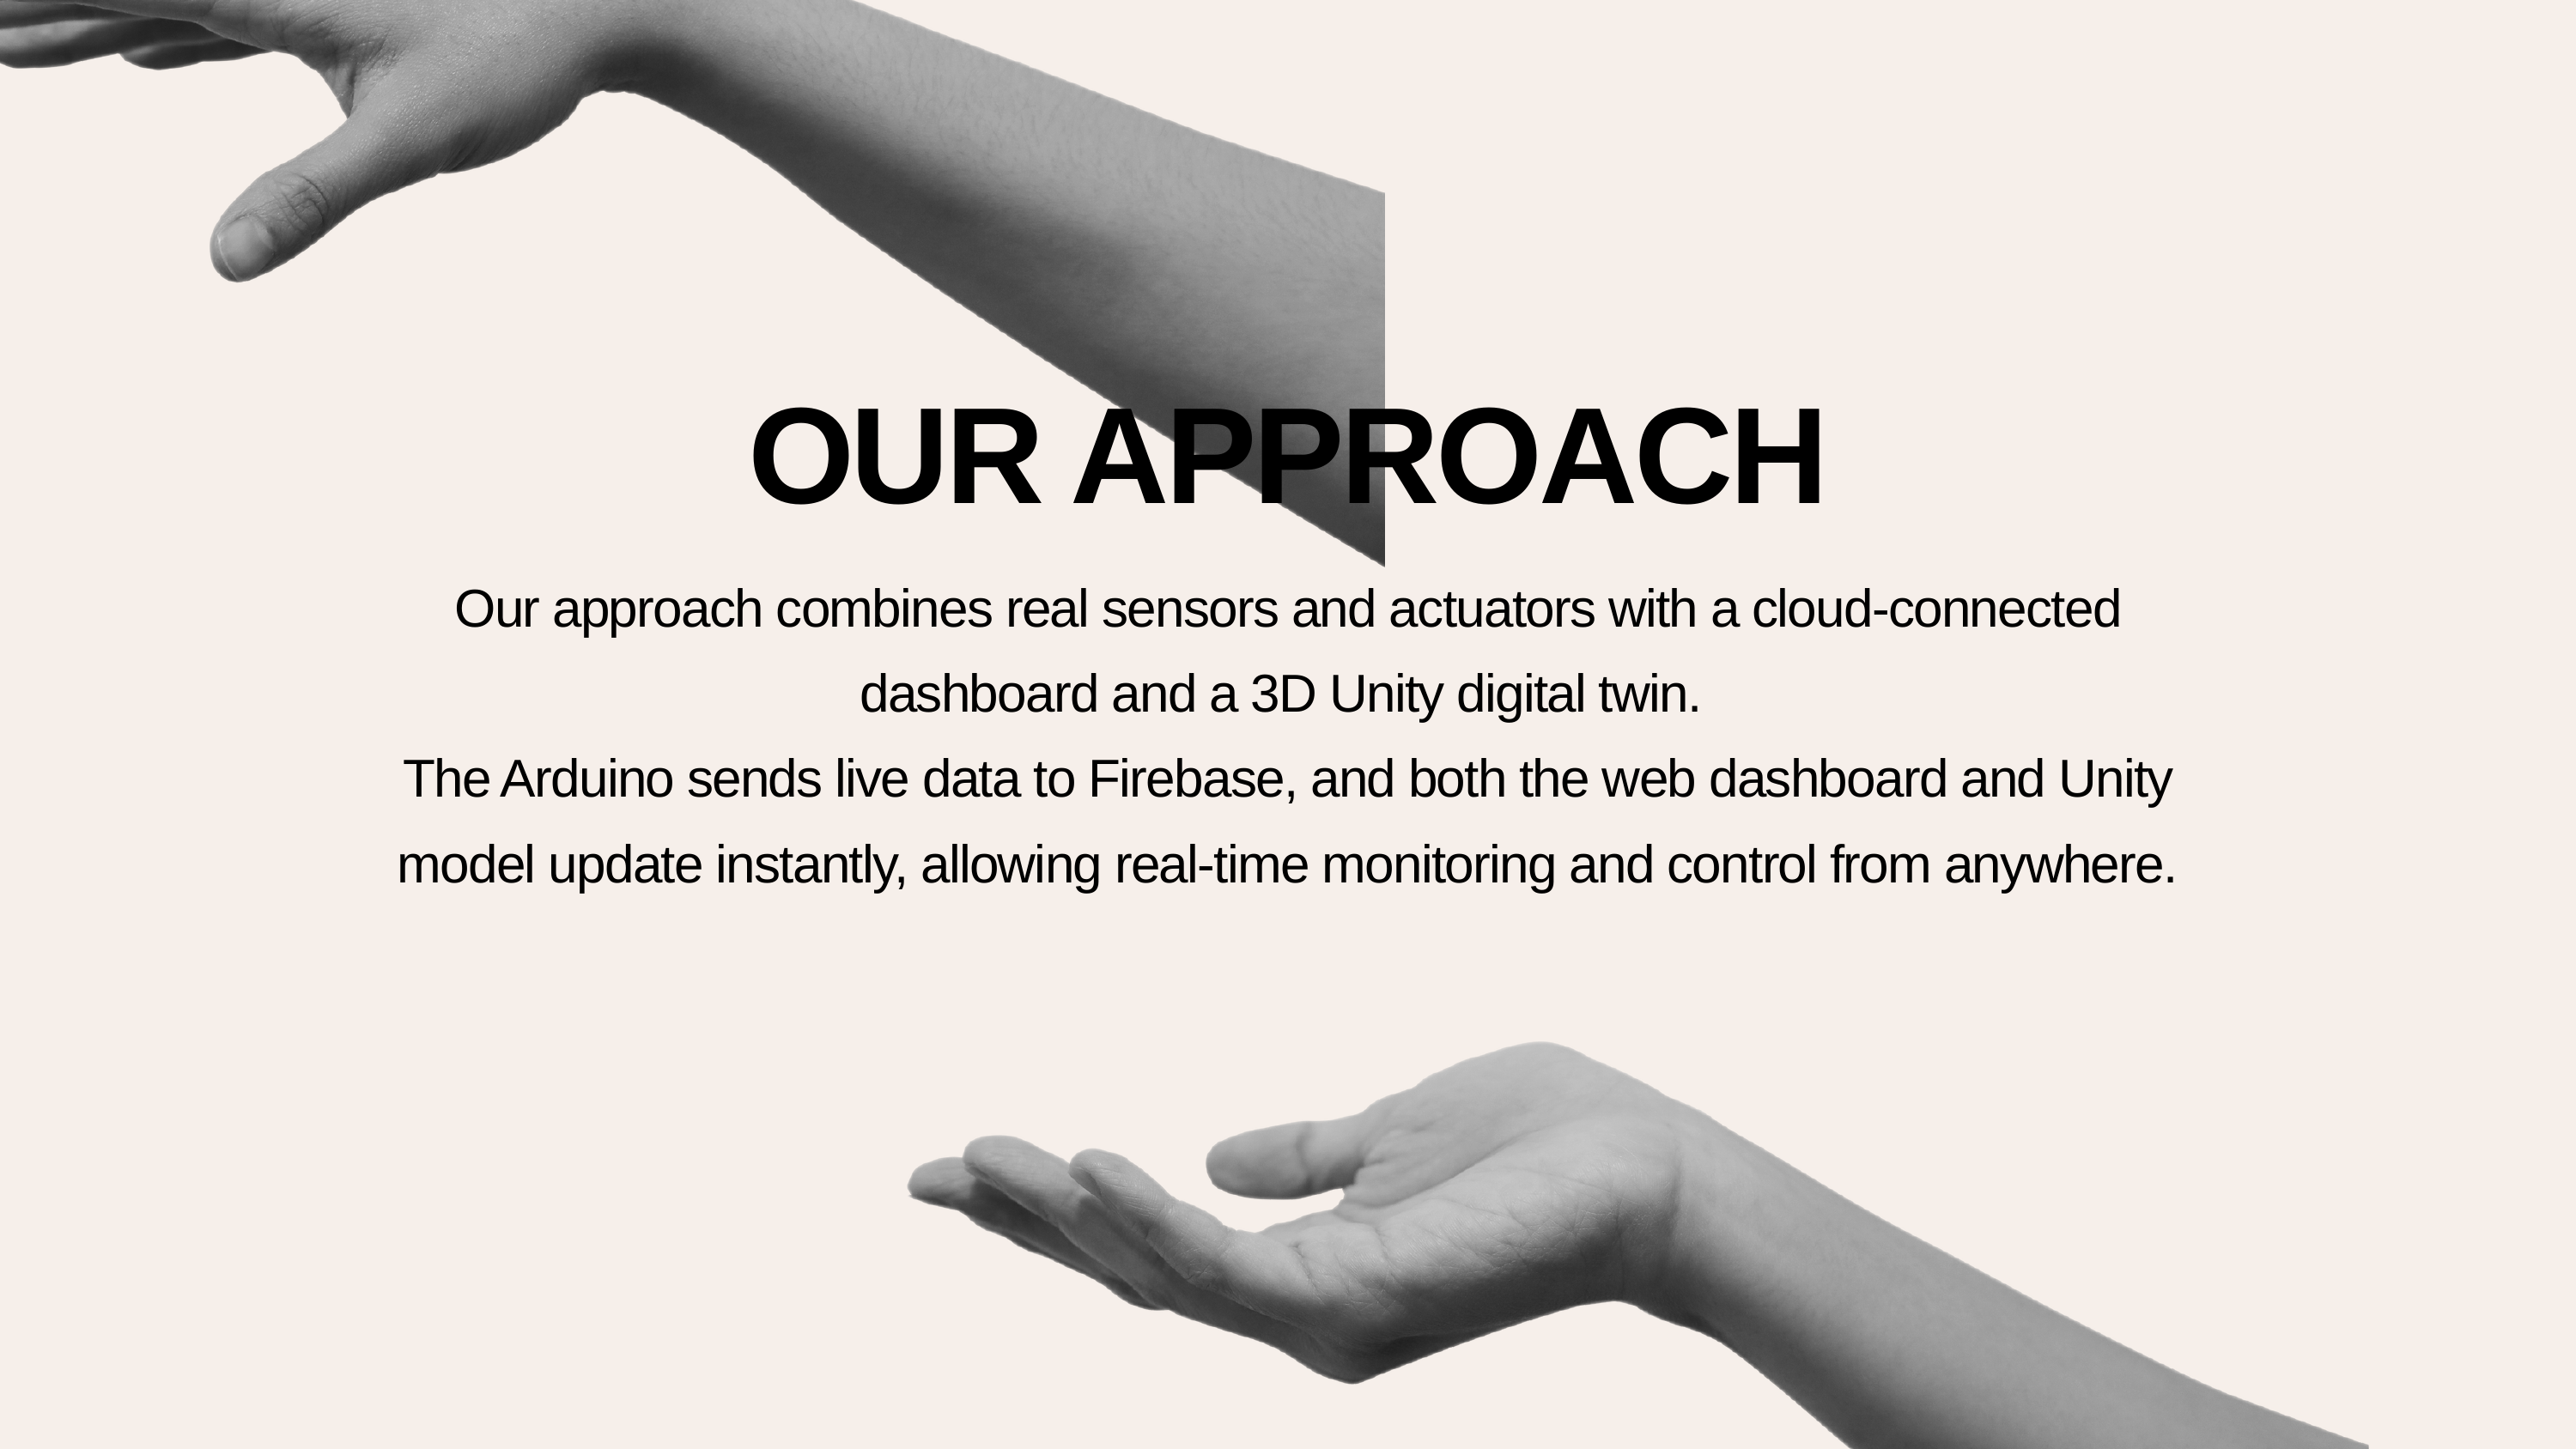

OUR APPROACH
Our approach combines real sensors and actuators with a cloud-connected dashboard and a 3D Unity digital twin.
The Arduino sends live data to Firebase, and both the web dashboard and Unity model update instantly, allowing real-time monitoring and control from anywhere.